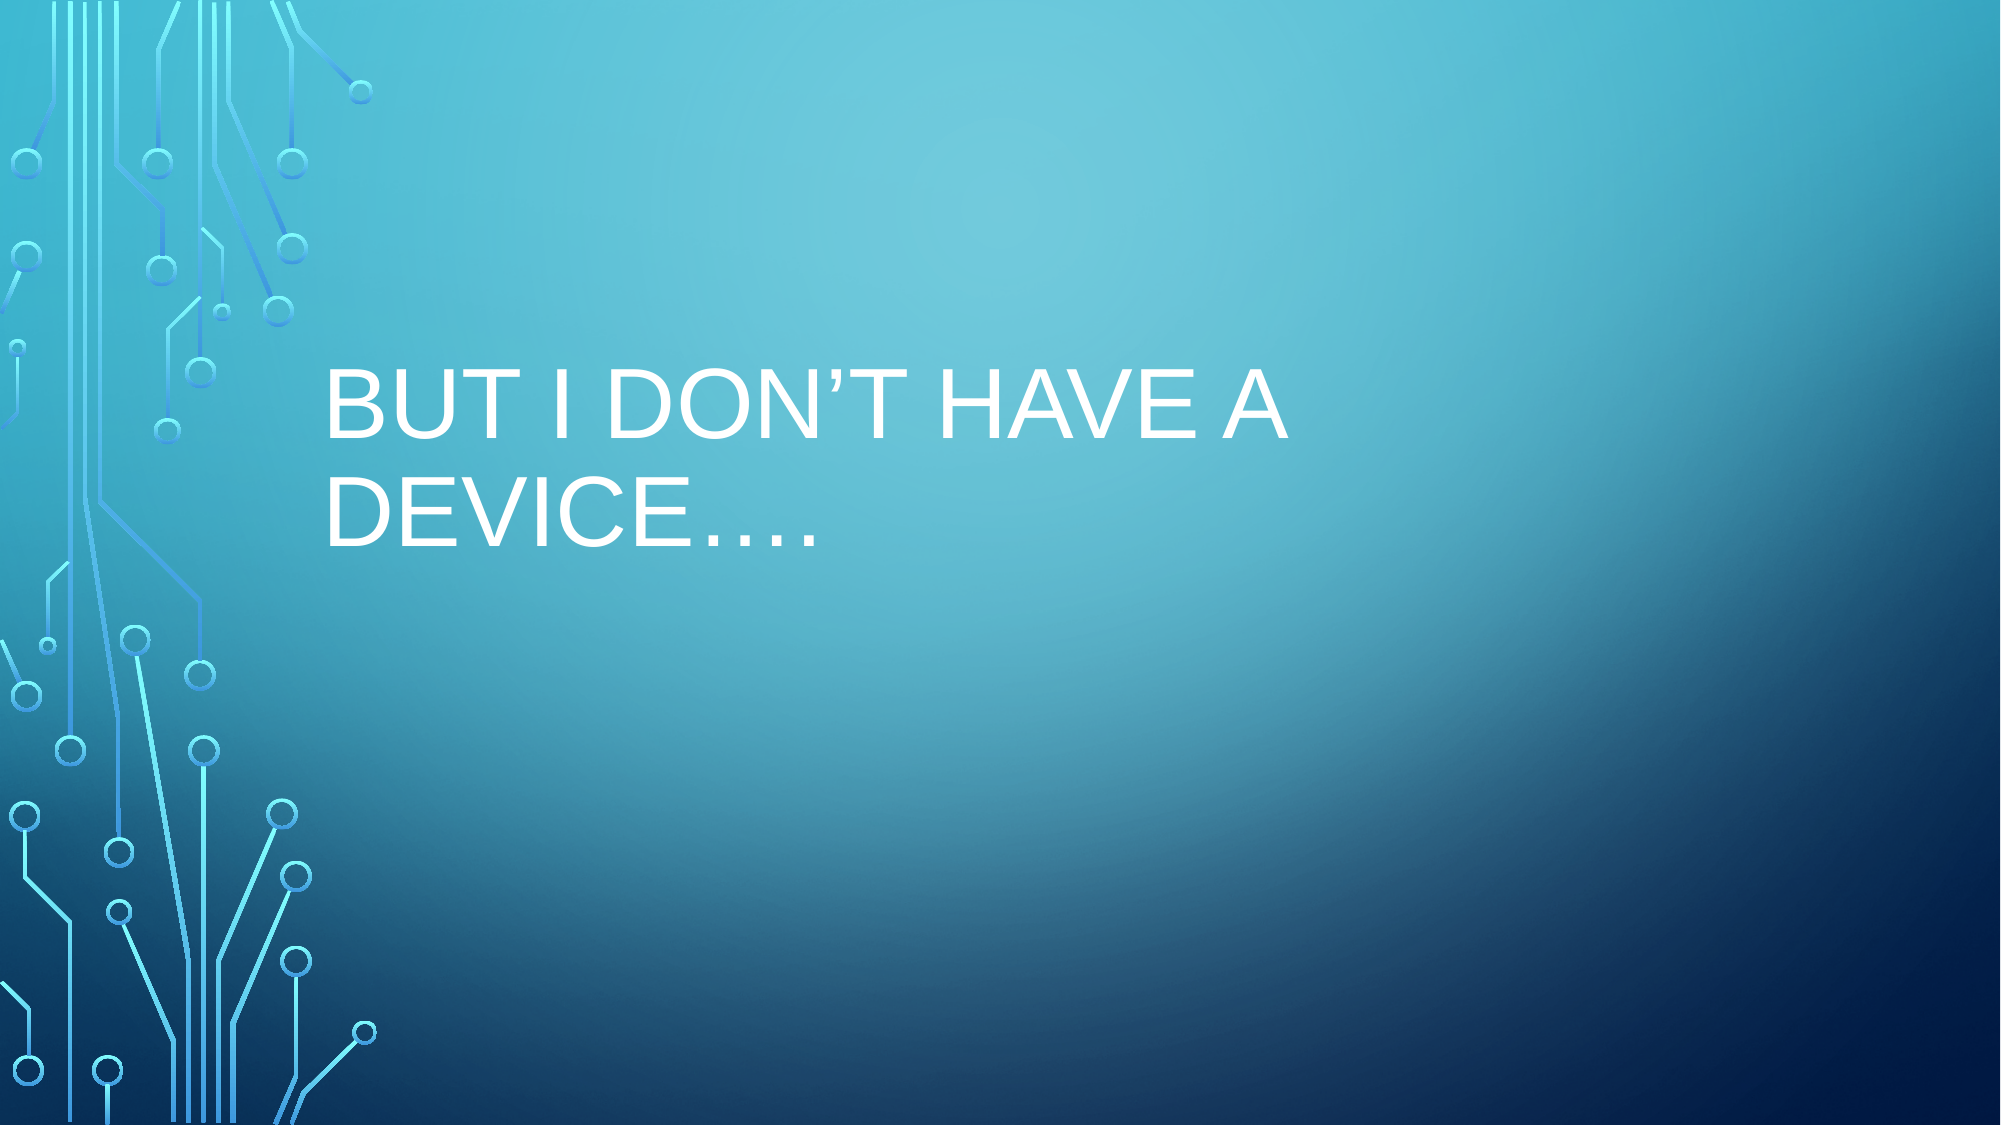

# But I don’t have a device….